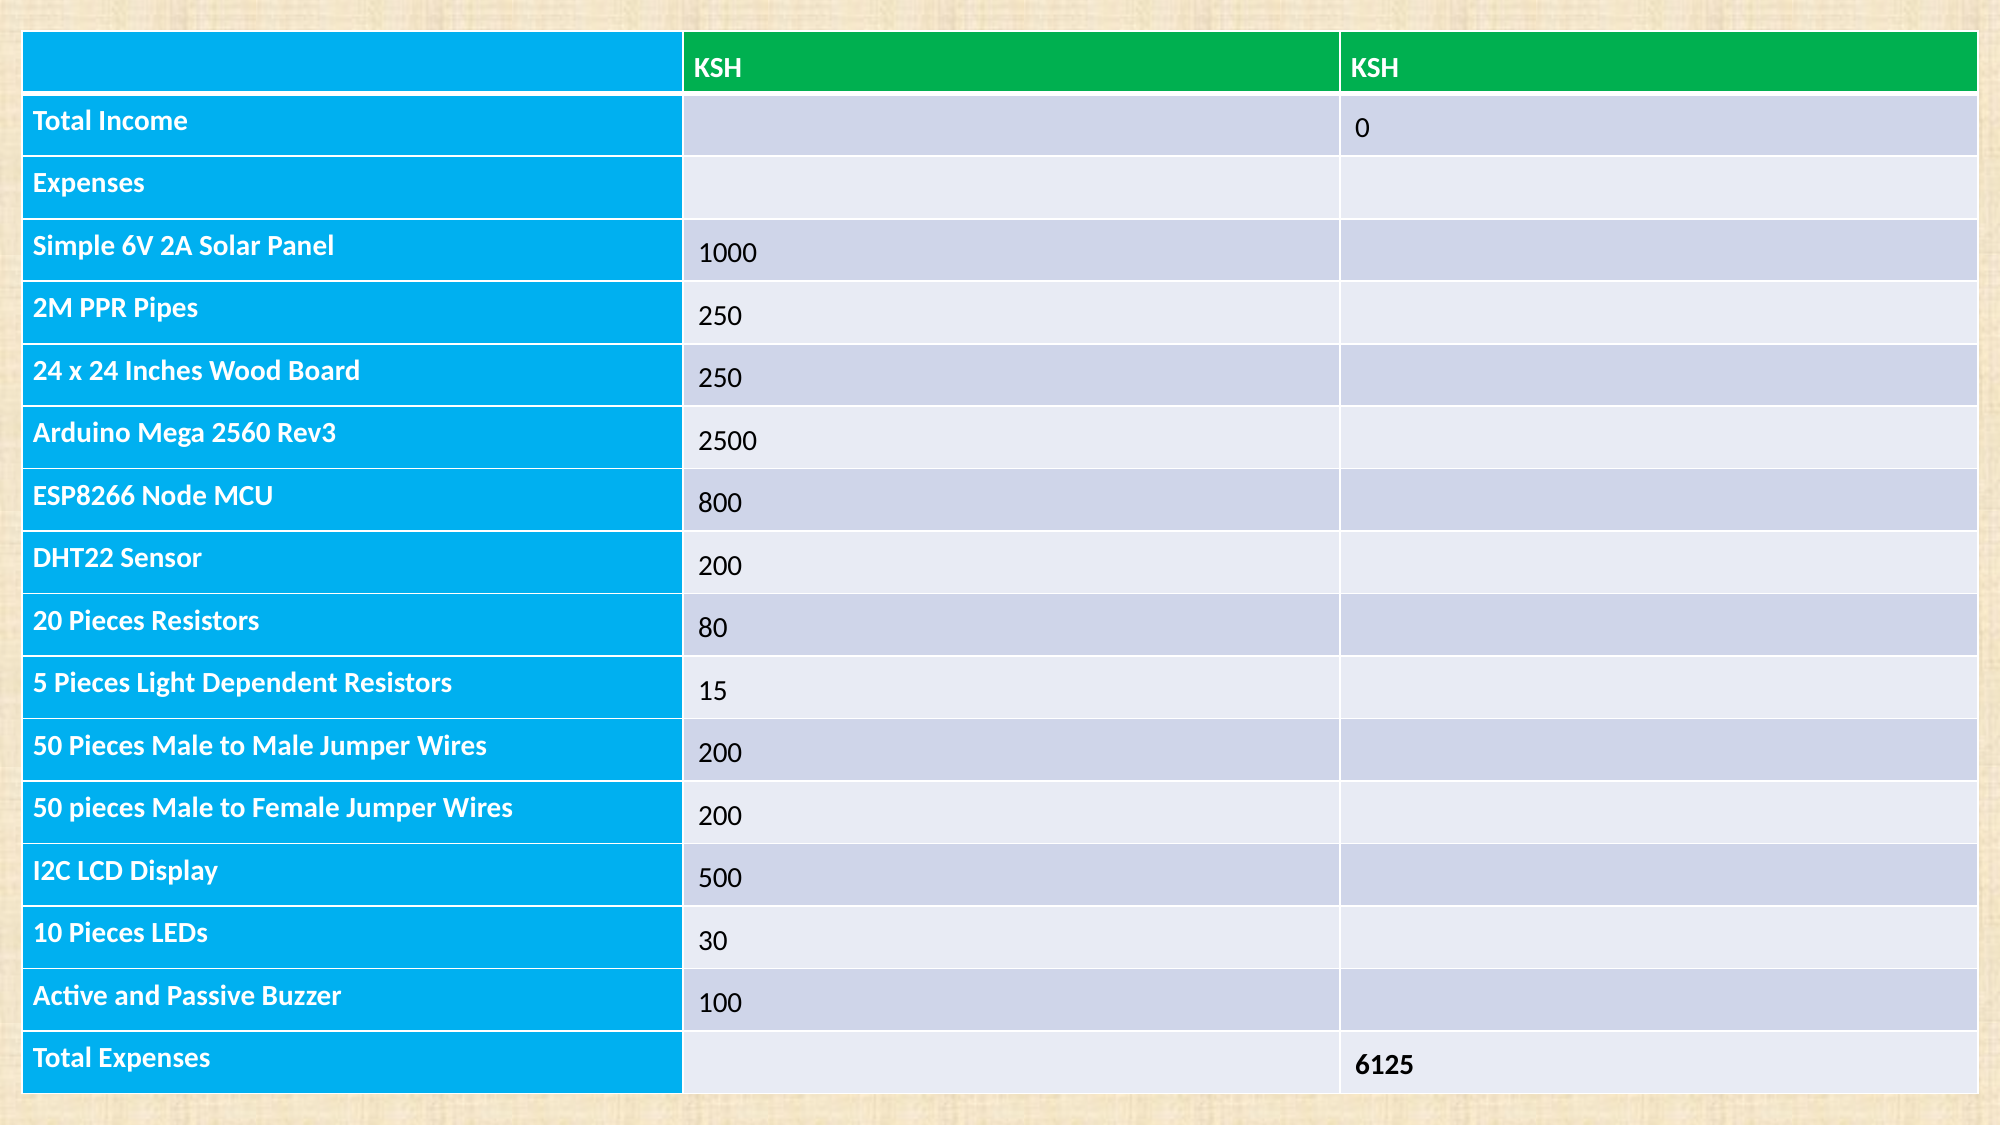

|  | KSH | KSH |
| --- | --- | --- |
| Total Income |  | 0 |
| Expenses |  |  |
| Simple 6V 2A Solar Panel | 1000 |  |
| 2M PPR Pipes | 250 |  |
| 24 x 24 Inches Wood Board | 250 |  |
| Arduino Mega 2560 Rev3 | 2500 |  |
| ESP8266 Node MCU | 800 |  |
| DHT22 Sensor | 200 |  |
| 20 Pieces Resistors | 80 |  |
| 5 Pieces Light Dependent Resistors | 15 |  |
| 50 Pieces Male to Male Jumper Wires | 200 |  |
| 50 pieces Male to Female Jumper Wires | 200 |  |
| I2C LCD Display | 500 |  |
| 10 Pieces LEDs | 30 |  |
| Active and Passive Buzzer | 100 |  |
| Total Expenses |  | 6125 |